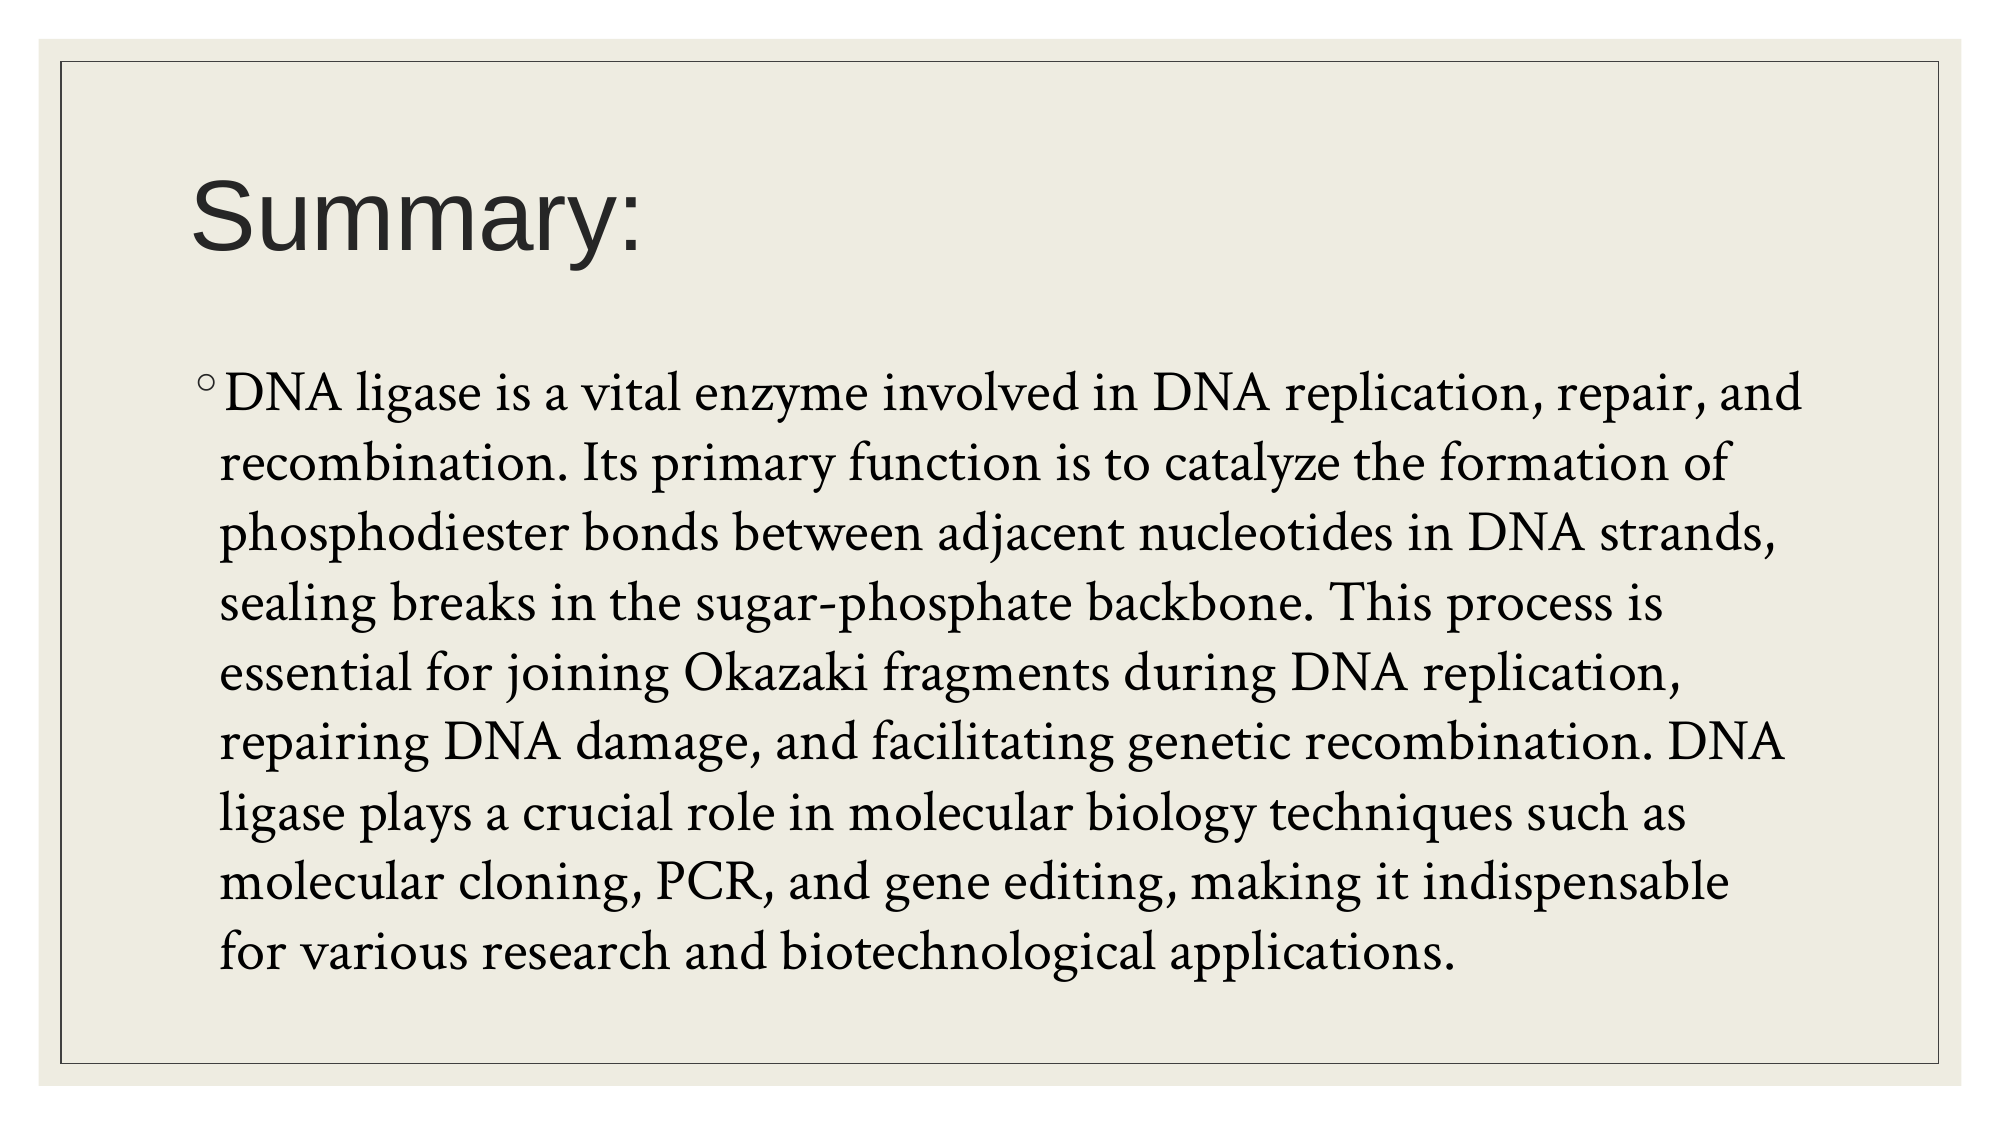

# Summary:
DNA ligase is a vital enzyme involved in DNA replication, repair, and recombination. Its primary function is to catalyze the formation of phosphodiester bonds between adjacent nucleotides in DNA strands, sealing breaks in the sugar-phosphate backbone. This process is essential for joining Okazaki fragments during DNA replication, repairing DNA damage, and facilitating genetic recombination. DNA ligase plays a crucial role in molecular biology techniques such as molecular cloning, PCR, and gene editing, making it indispensable for various research and biotechnological applications.